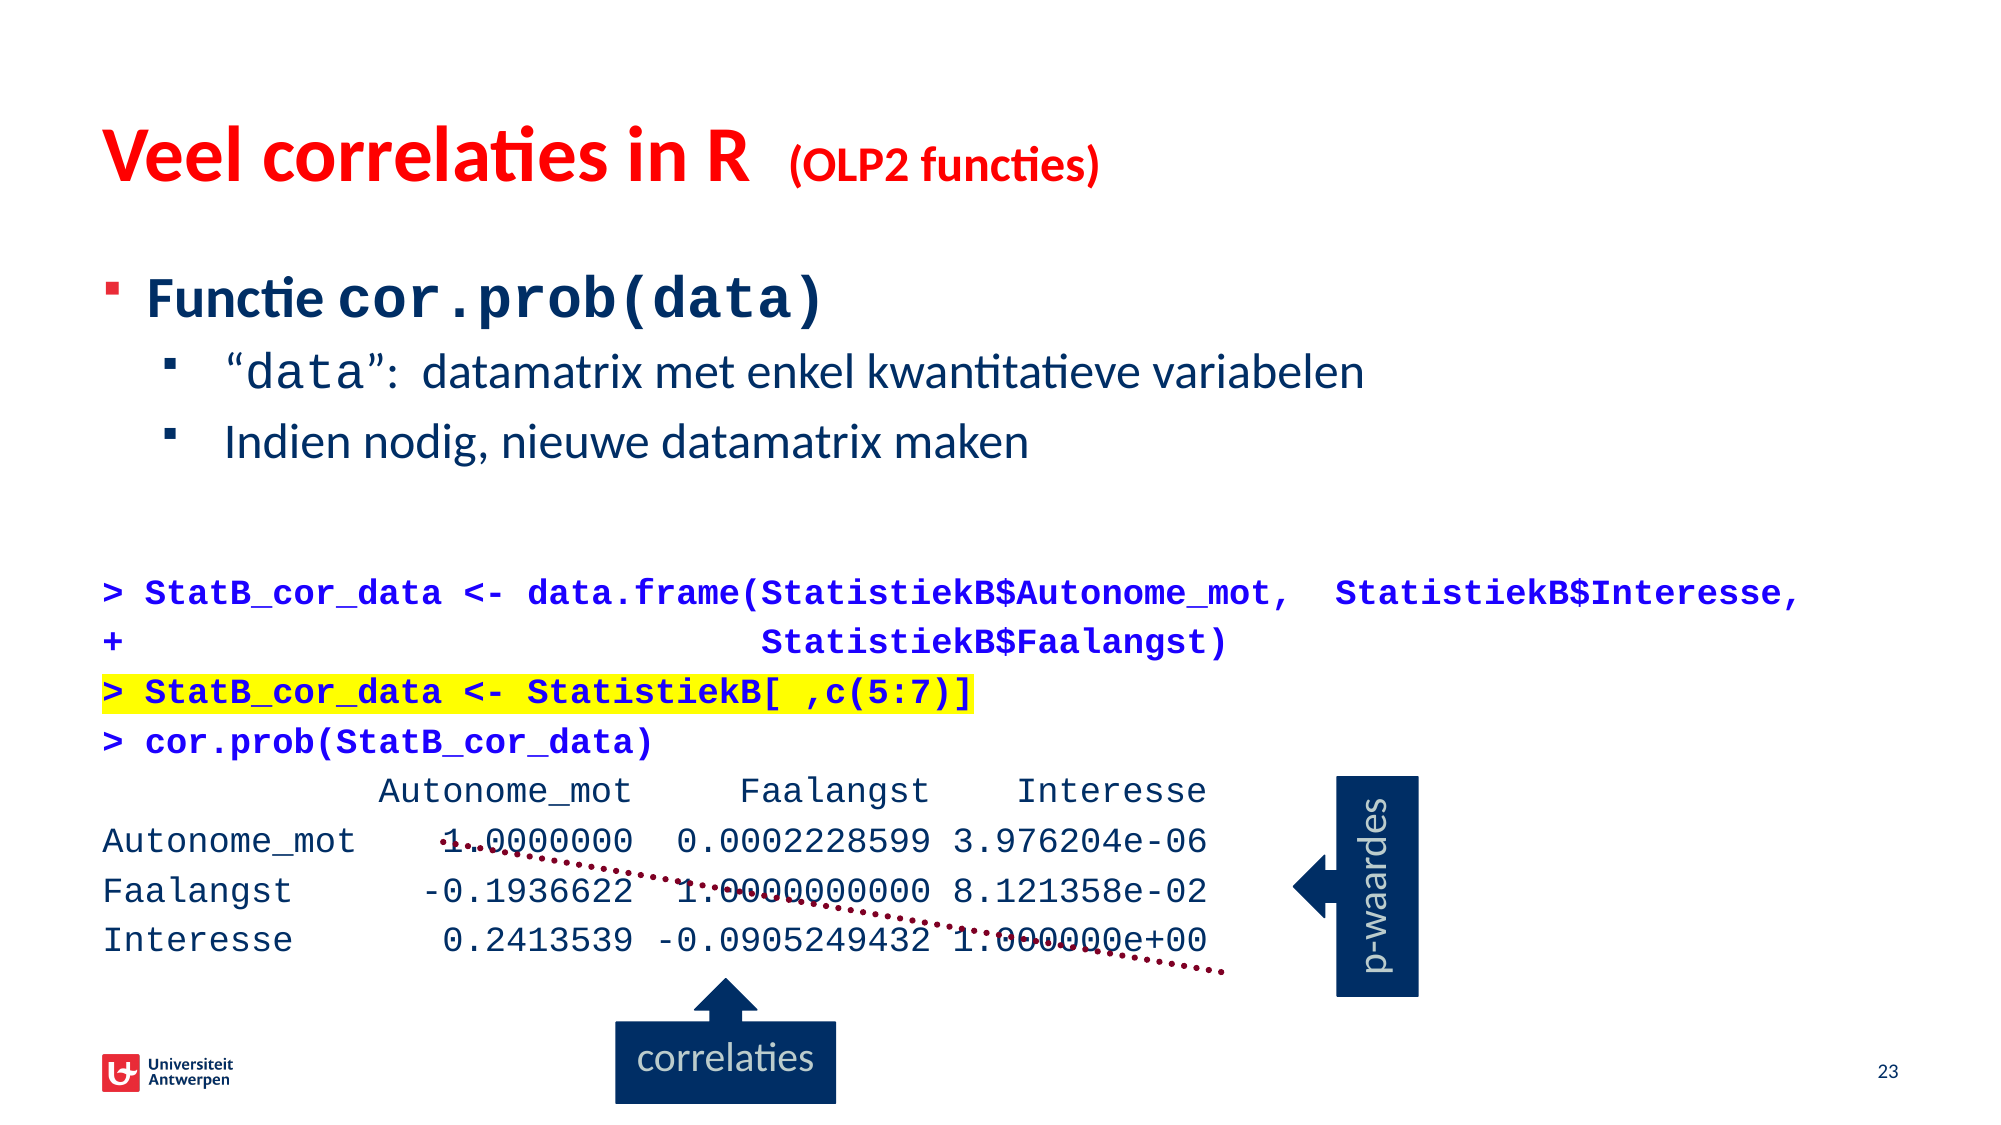

# Veel correlaties in R  (OLP2 functies)
Functie cor.prob(data)
“data”:  datamatrix met enkel kwantitatieve variabelen
Indien nodig, nieuwe datamatrix maken

> StatB_cor_data <- data.frame(StatistiekB$Autonome_mot,  StatistiekB$Interesse,
+                              StatistiekB$Faalangst)
> StatB_cor_data <- StatistiekB[ ,c(5:7)]
> cor.prob(StatB_cor_data)
             Autonome_mot     Faalangst    Interesse
Autonome_mot    1.0000000  0.0002228599 3.976204e-06
Faalangst      -0.1936622  1.0000000000 8.121358e-02
Interesse       0.2413539 -0.0905249432 1.000000e+00
p-waardes

correlaties
23